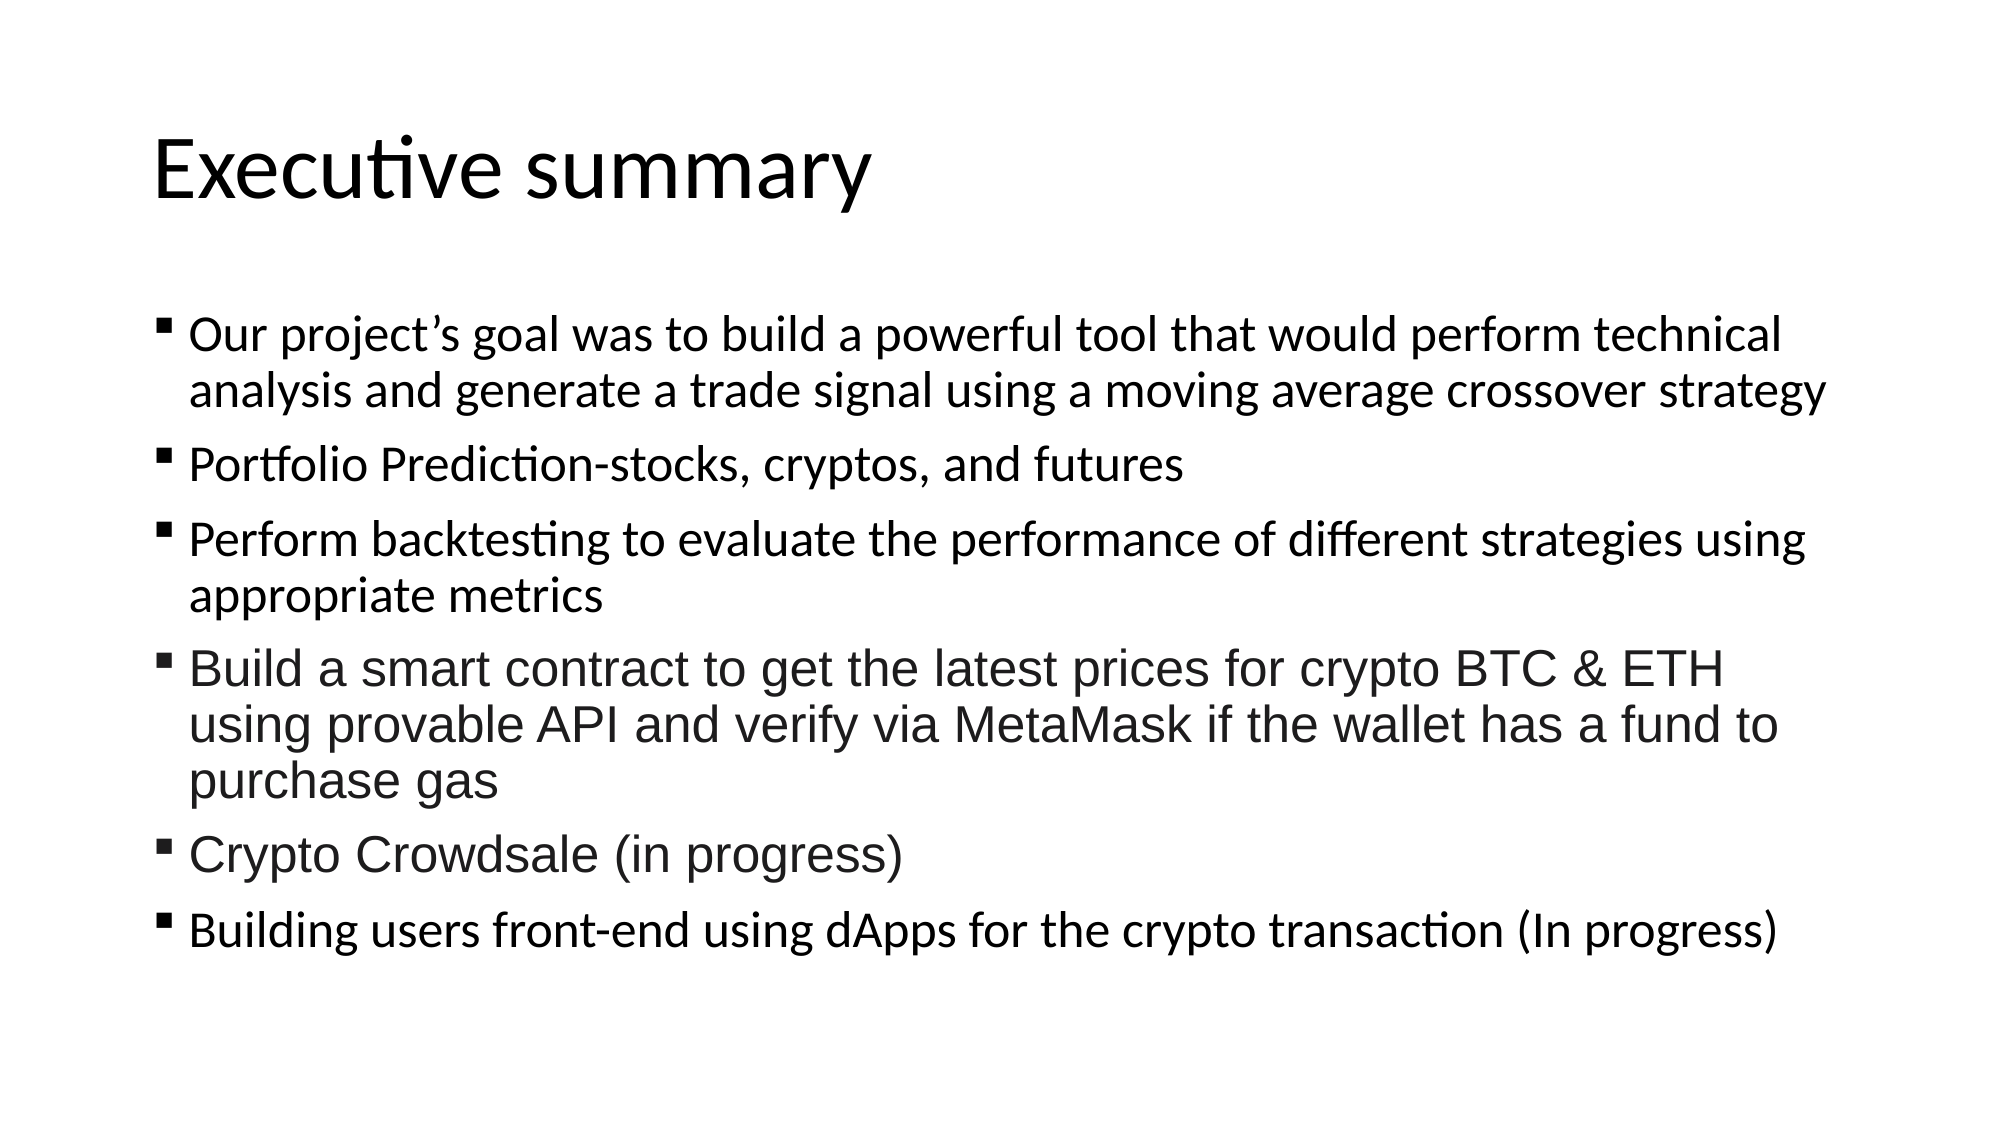

# Executive summary
Our project’s goal was to build a powerful tool that would perform technical analysis and generate a trade signal using a moving average crossover strategy
Portfolio Prediction-stocks, cryptos, and futures
Perform backtesting to evaluate the performance of different strategies using appropriate metrics
Build a smart contract to get the latest prices for crypto BTC & ETH using provable API and verify via MetaMask if the wallet has a fund to purchase gas
Crypto Crowdsale (in progress)
Building users front-end using dApps for the crypto transaction (In progress)